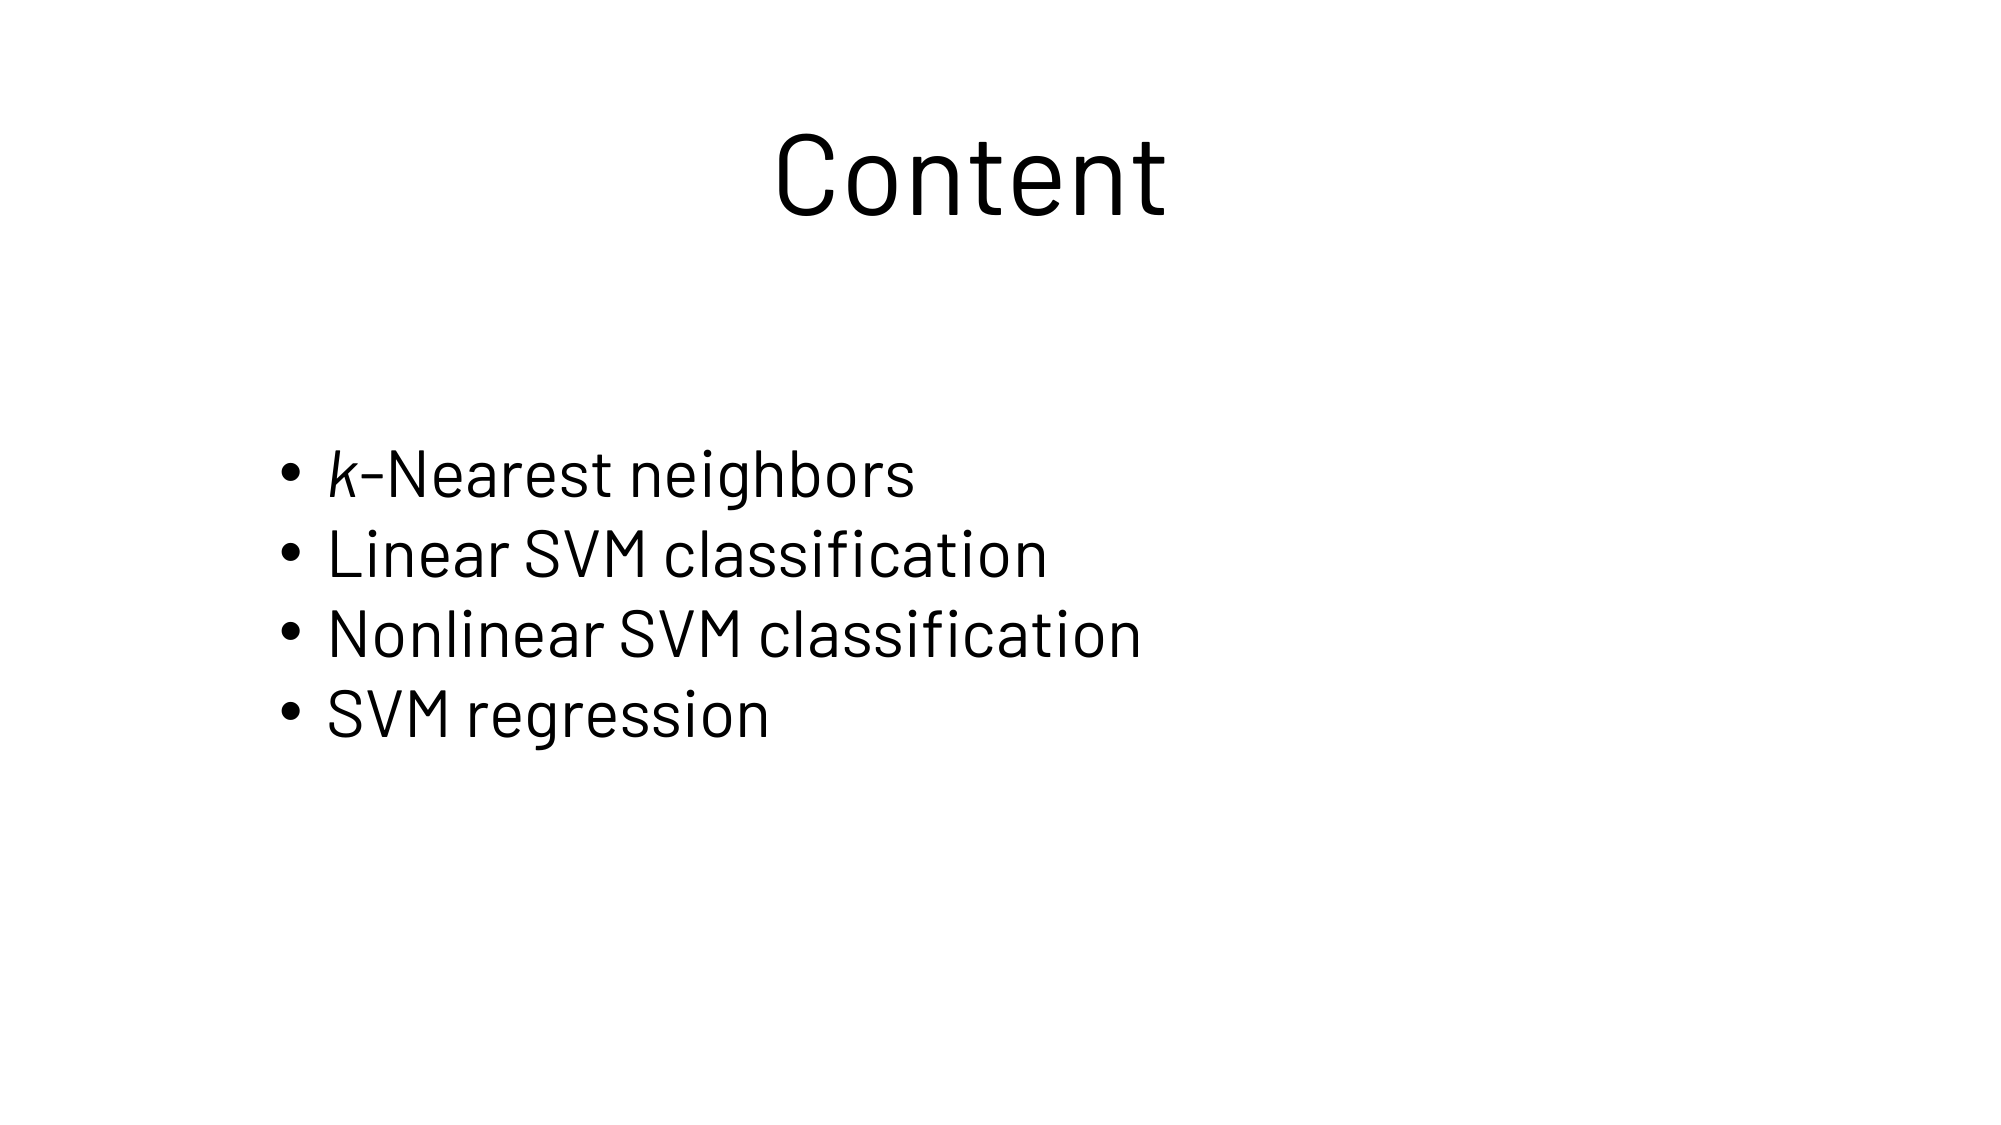

# Content
k-Nearest neighbors
Linear SVM classification
Nonlinear SVM classification
SVM regression